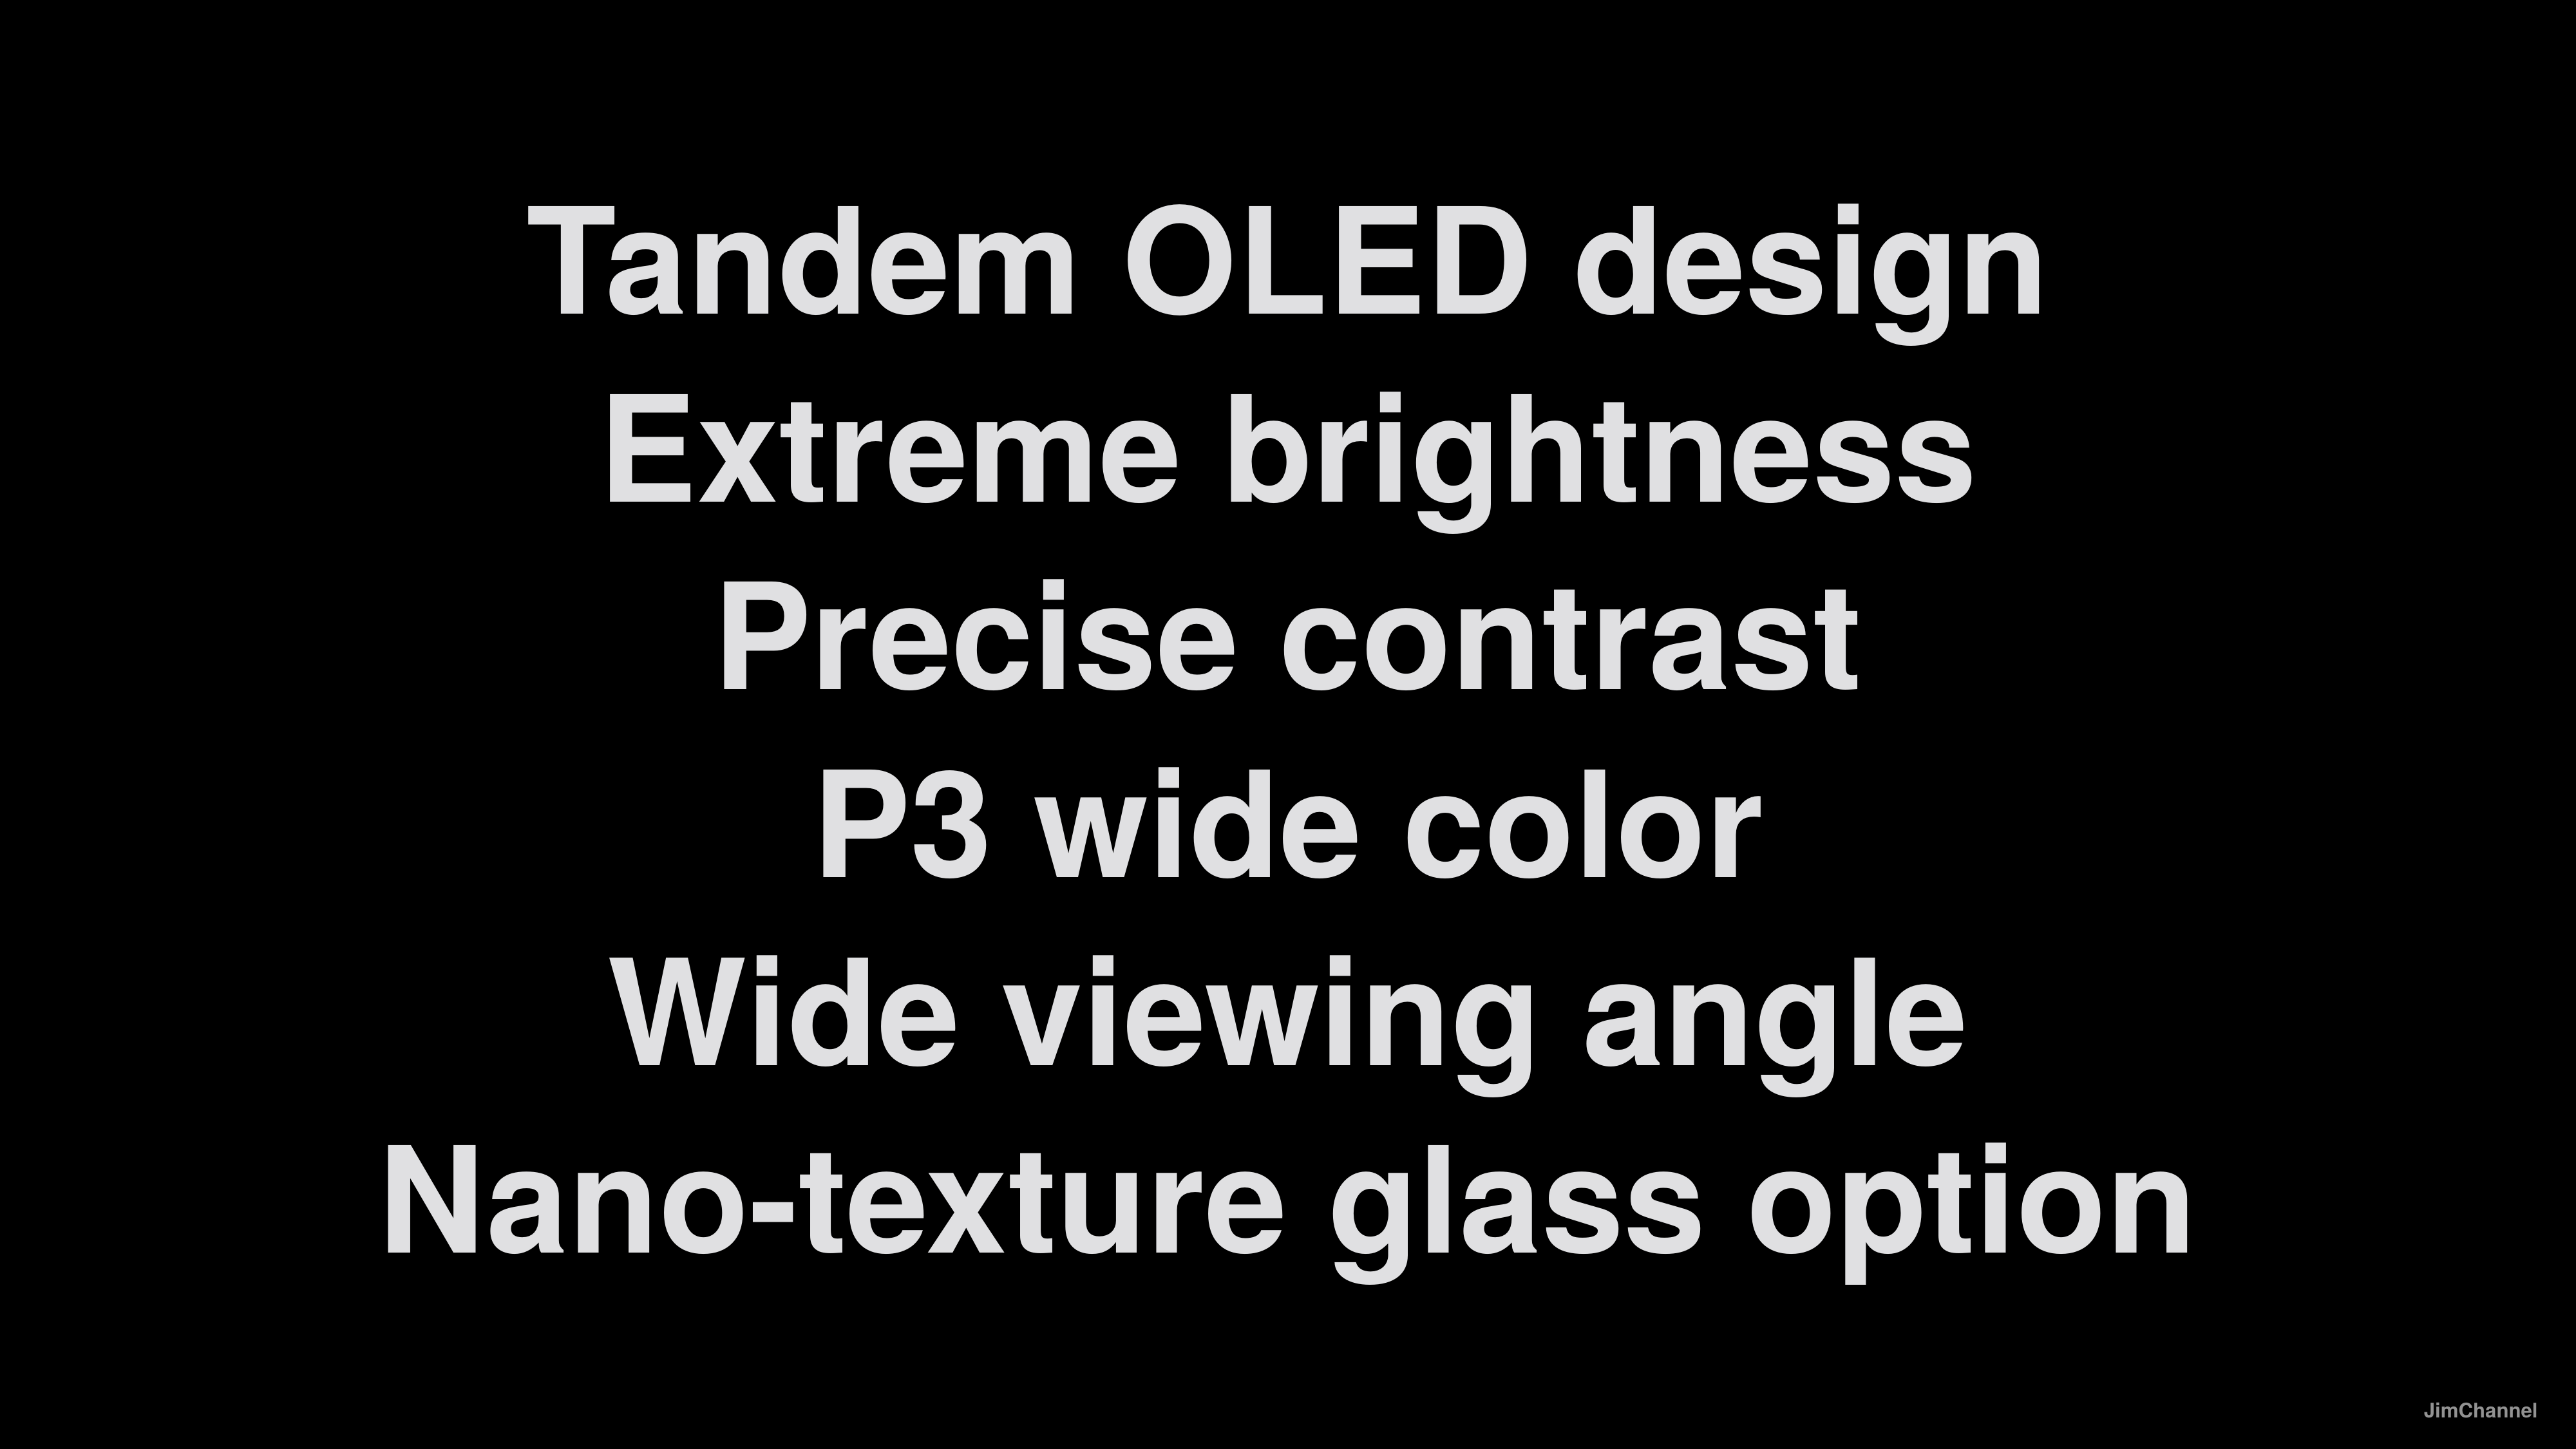

Tandem OLED design
Extreme brightness
Precise contrast
P3 wide color
Wide viewing angle
Nano-texture glass option